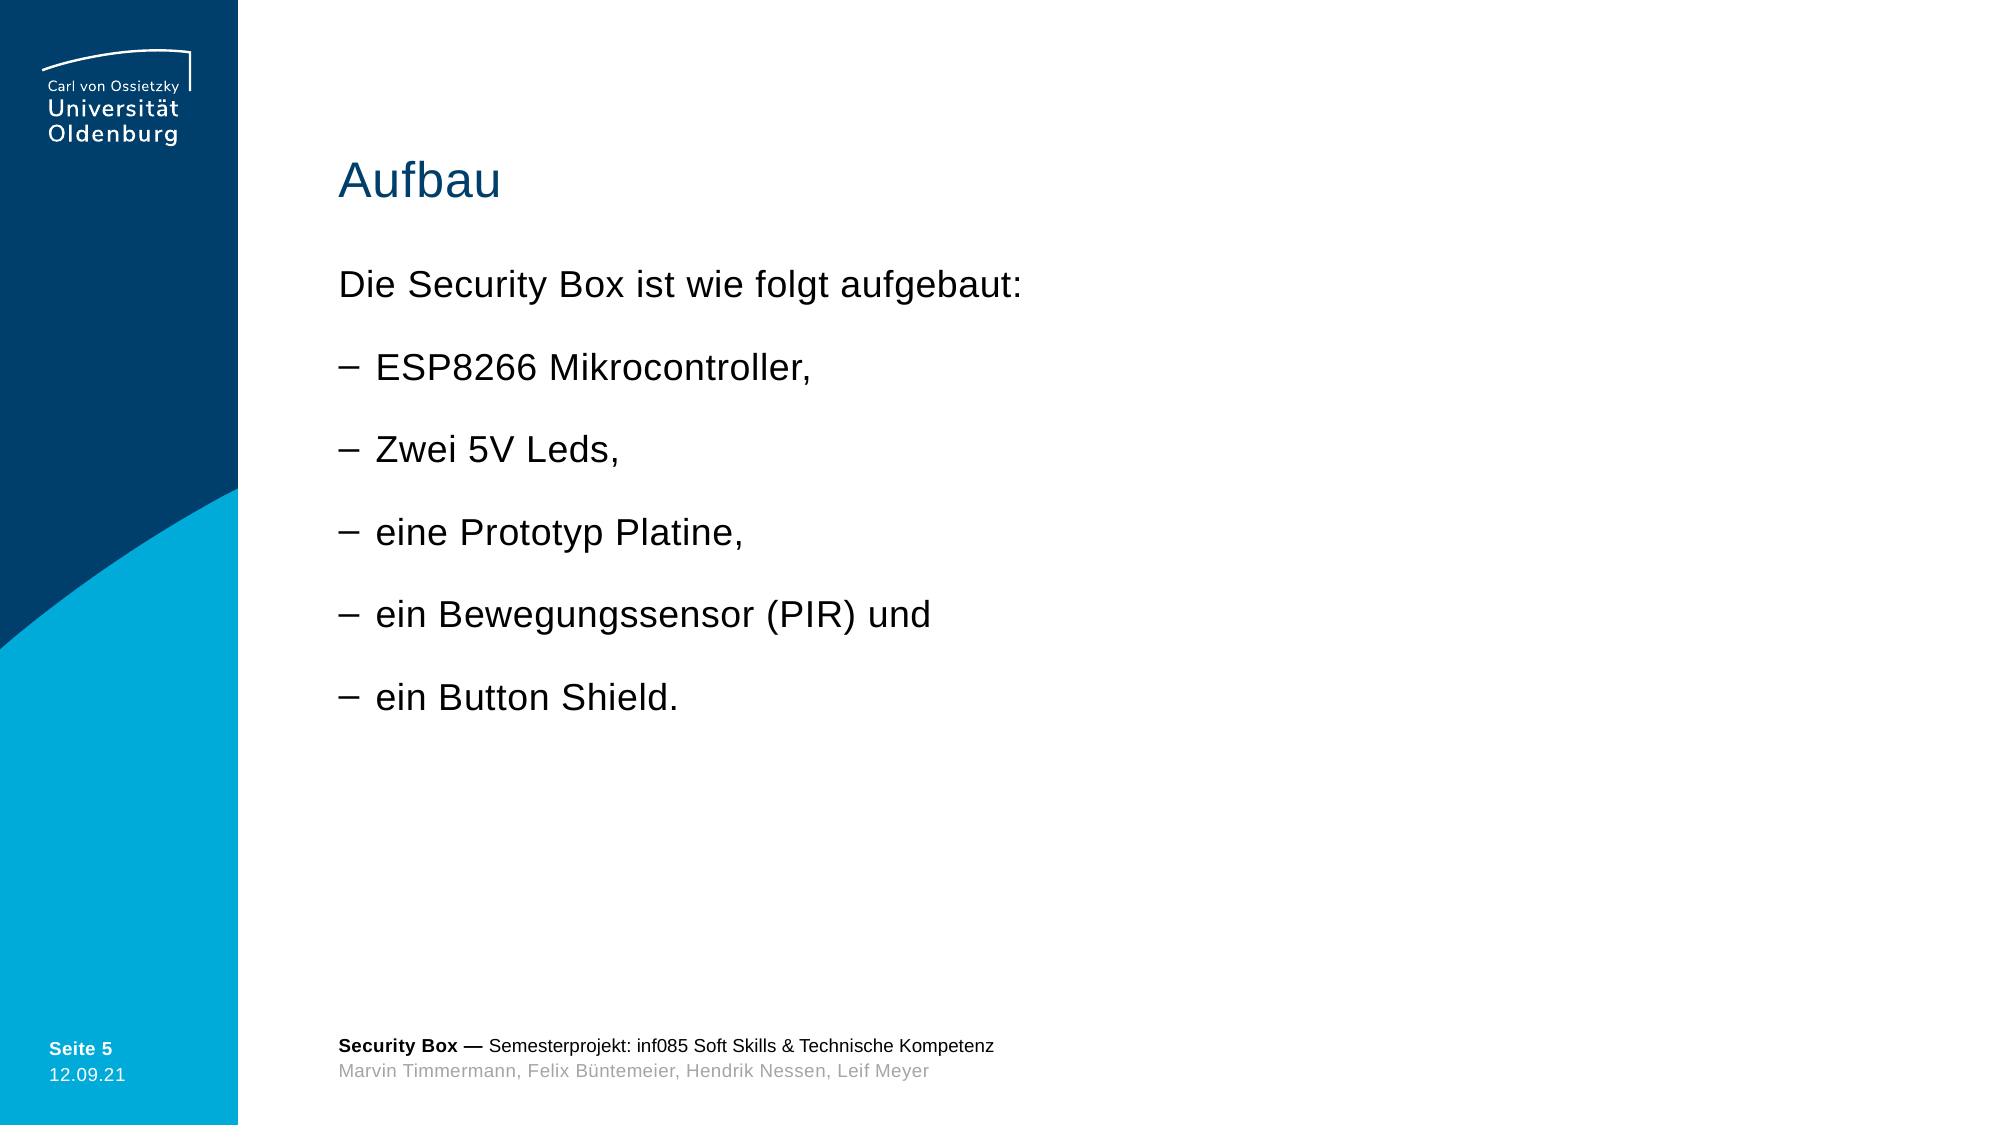

# Aufbau
Die Security Box ist wie folgt aufgebaut:
ESP8266 Mikrocontroller,
Zwei 5V Leds,
eine Prototyp Platine,
ein Bewegungssensor (PIR) und
ein Button Shield.